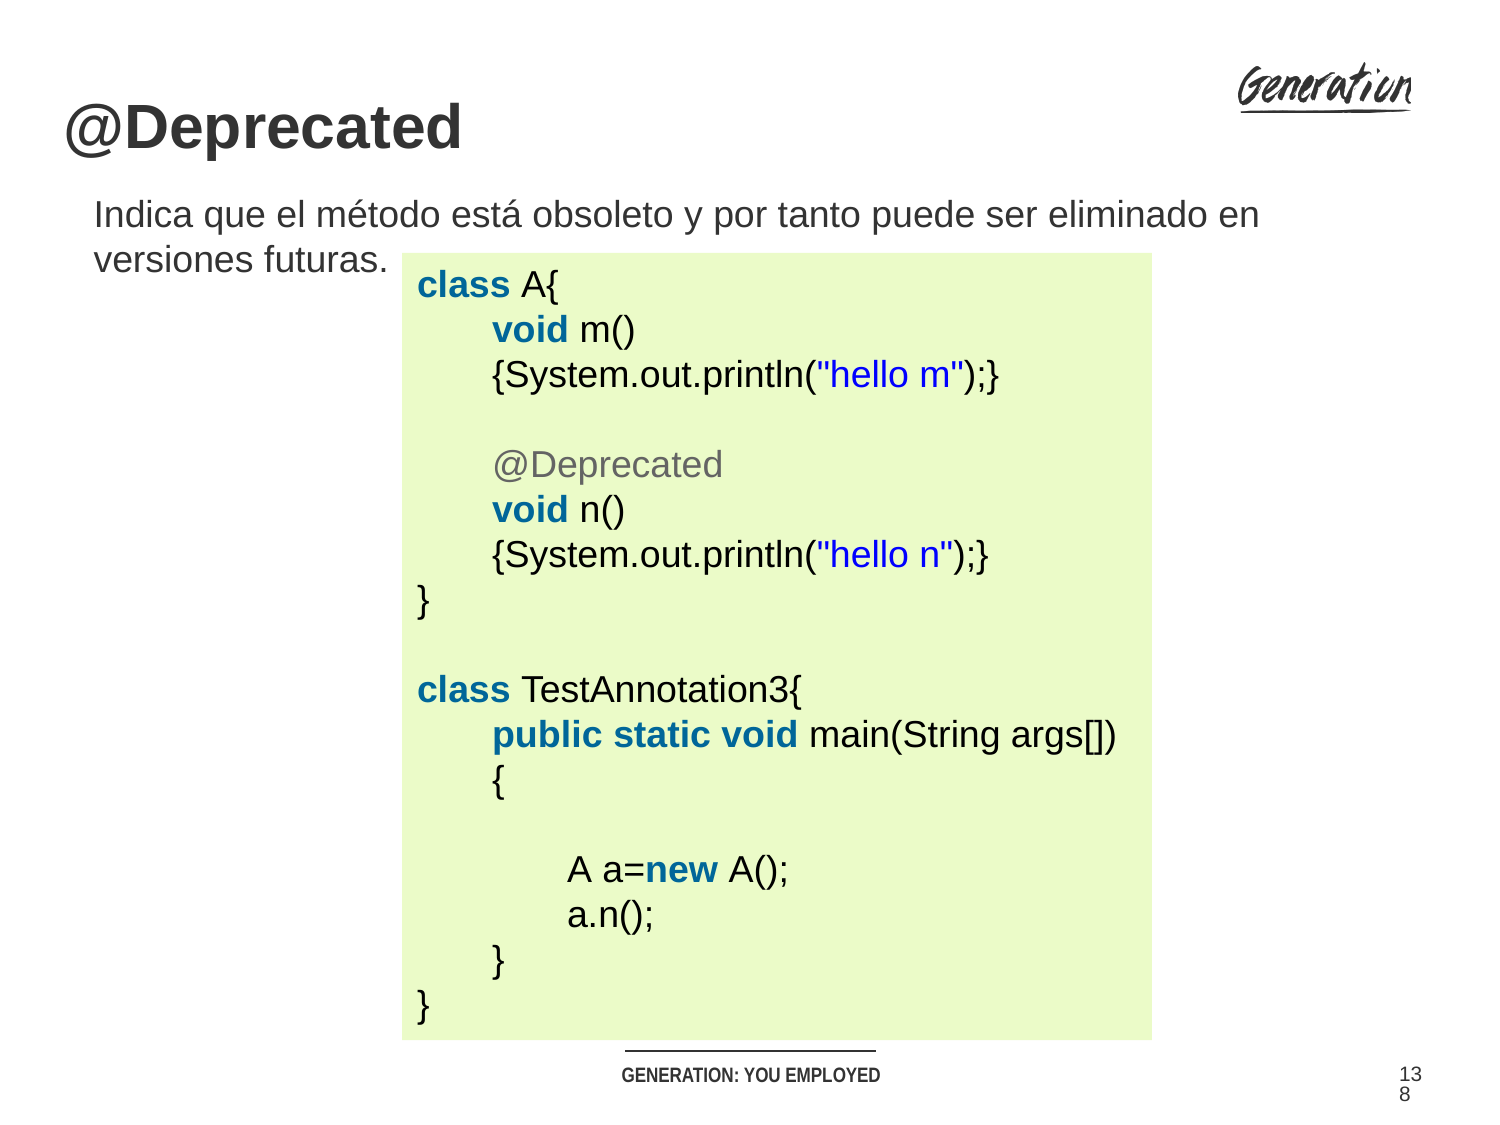

@Deprecated
Indica que el método está obsoleto y por tanto puede ser eliminado en versiones futuras.
class A{
void m(){System.out.println("hello m");}

@Deprecated
void n(){System.out.println("hello n");}
}

class TestAnnotation3{
public static void main(String args[]){

A a=new A();
a.n();
}
}